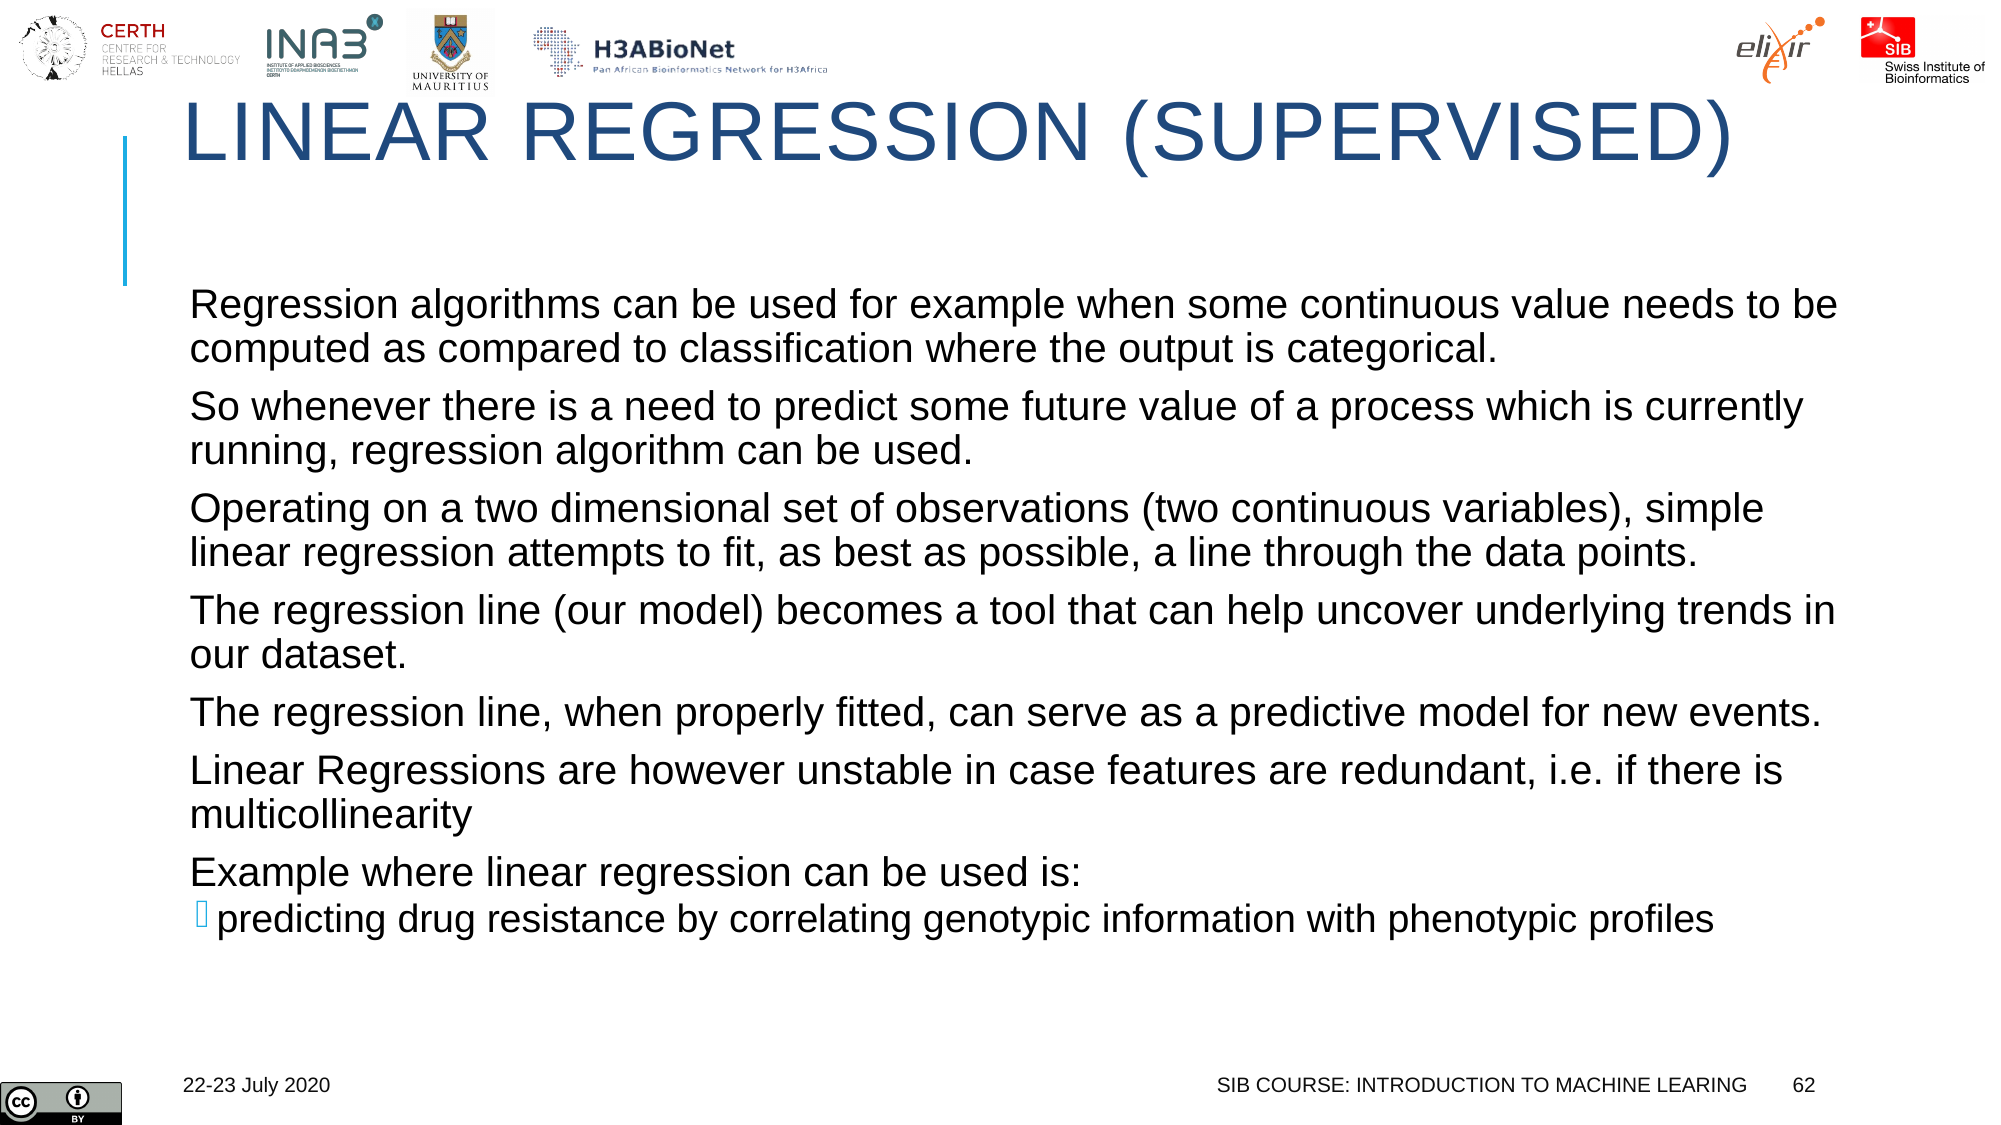

# Linear regression (supervised)
Regression algorithms can be used for example when some continuous value needs to be computed as compared to classification where the output is categorical.
So whenever there is a need to predict some future value of a process which is currently running, regression algorithm can be used.
Operating on a two dimensional set of observations (two continuous variables), simple linear regression attempts to fit, as best as possible, a line through the data points.
The regression line (our model) becomes a tool that can help uncover underlying trends in our dataset.
The regression line, when properly fitted, can serve as a predictive model for new events.
Linear Regressions are however unstable in case features are redundant, i.e. if there is multicollinearity
Example where linear regression can be used is:
predicting drug resistance by correlating genotypic information with phenotypic profiles
22-23 July 2020
SIB Course: Introduction to Machine Learing
62